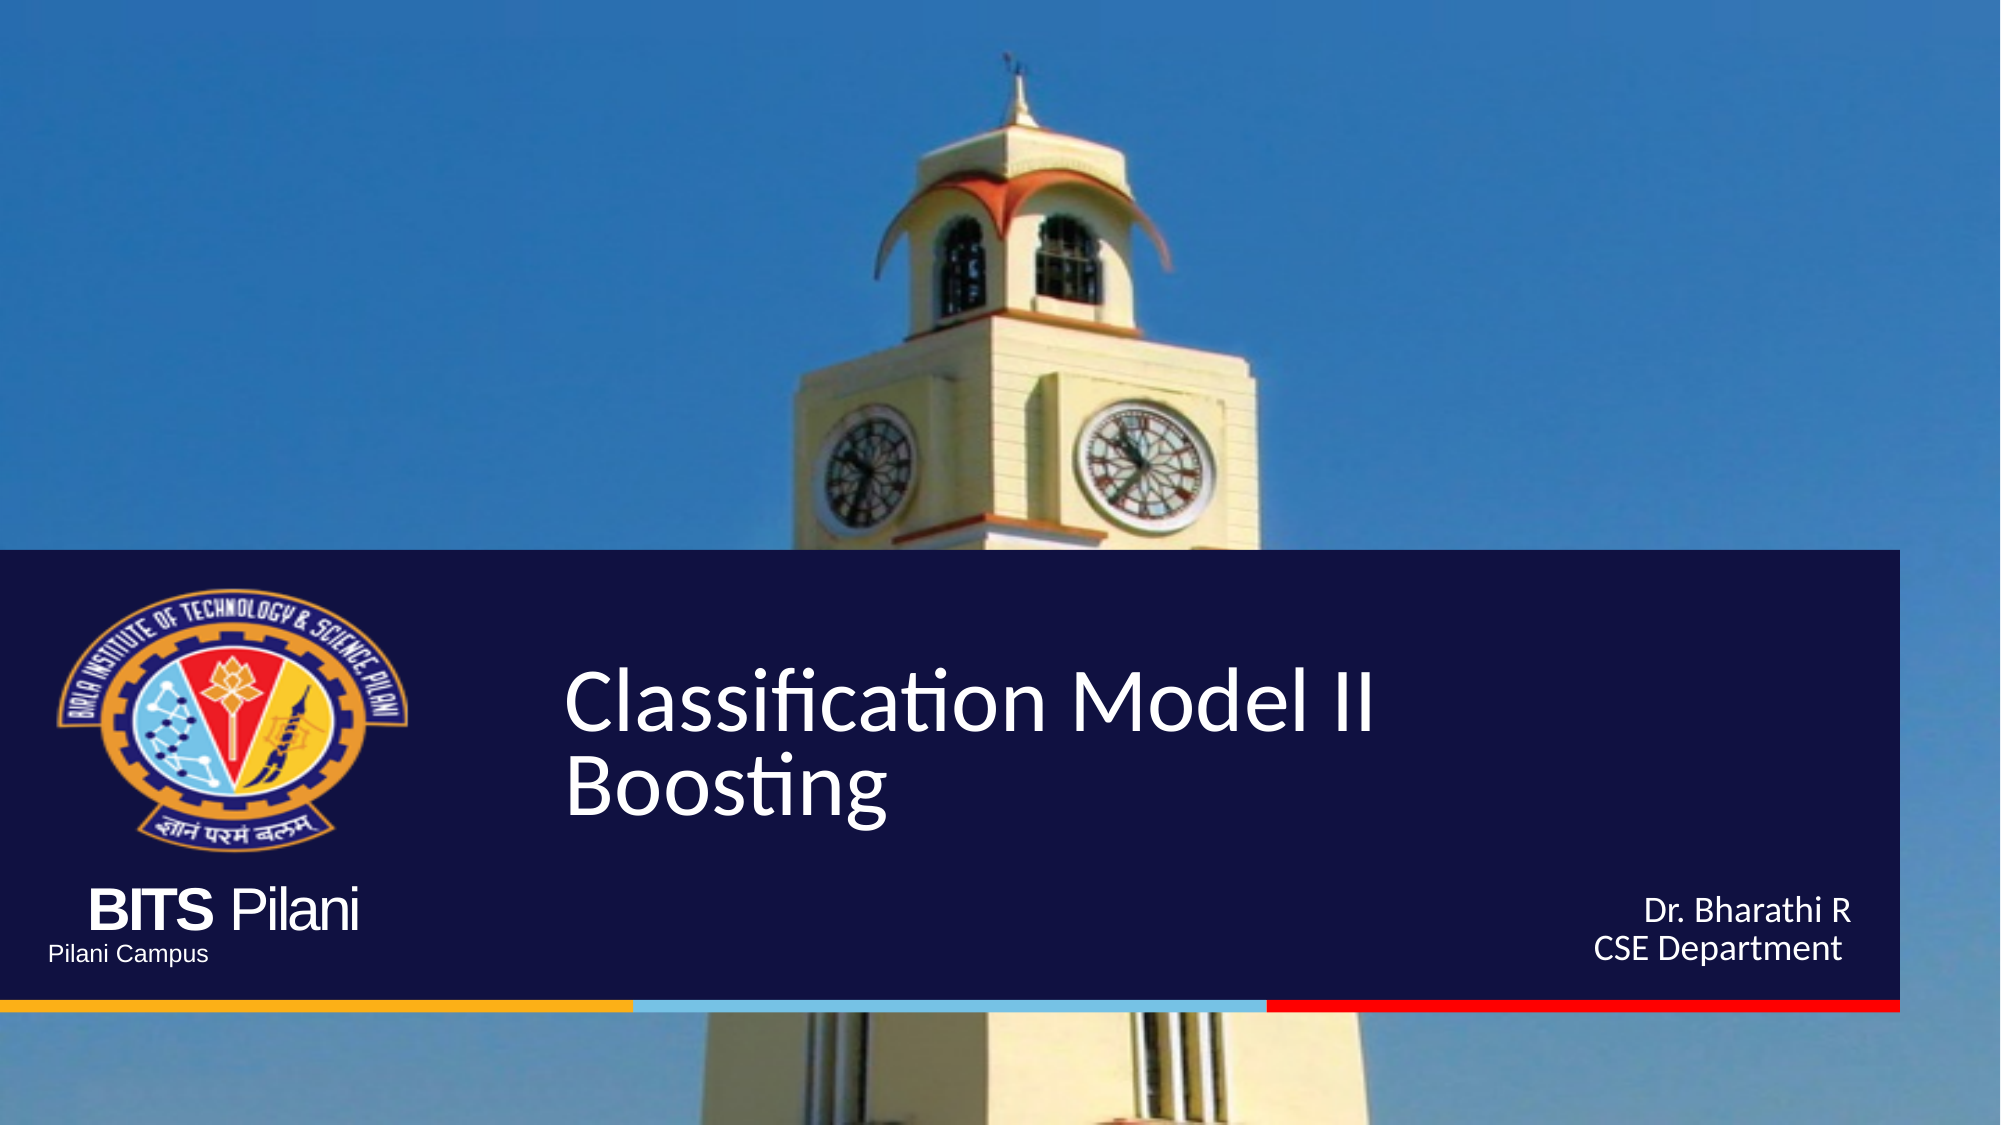

# Classification Model II Boosting
Dr. Bharathi R
CSE Department